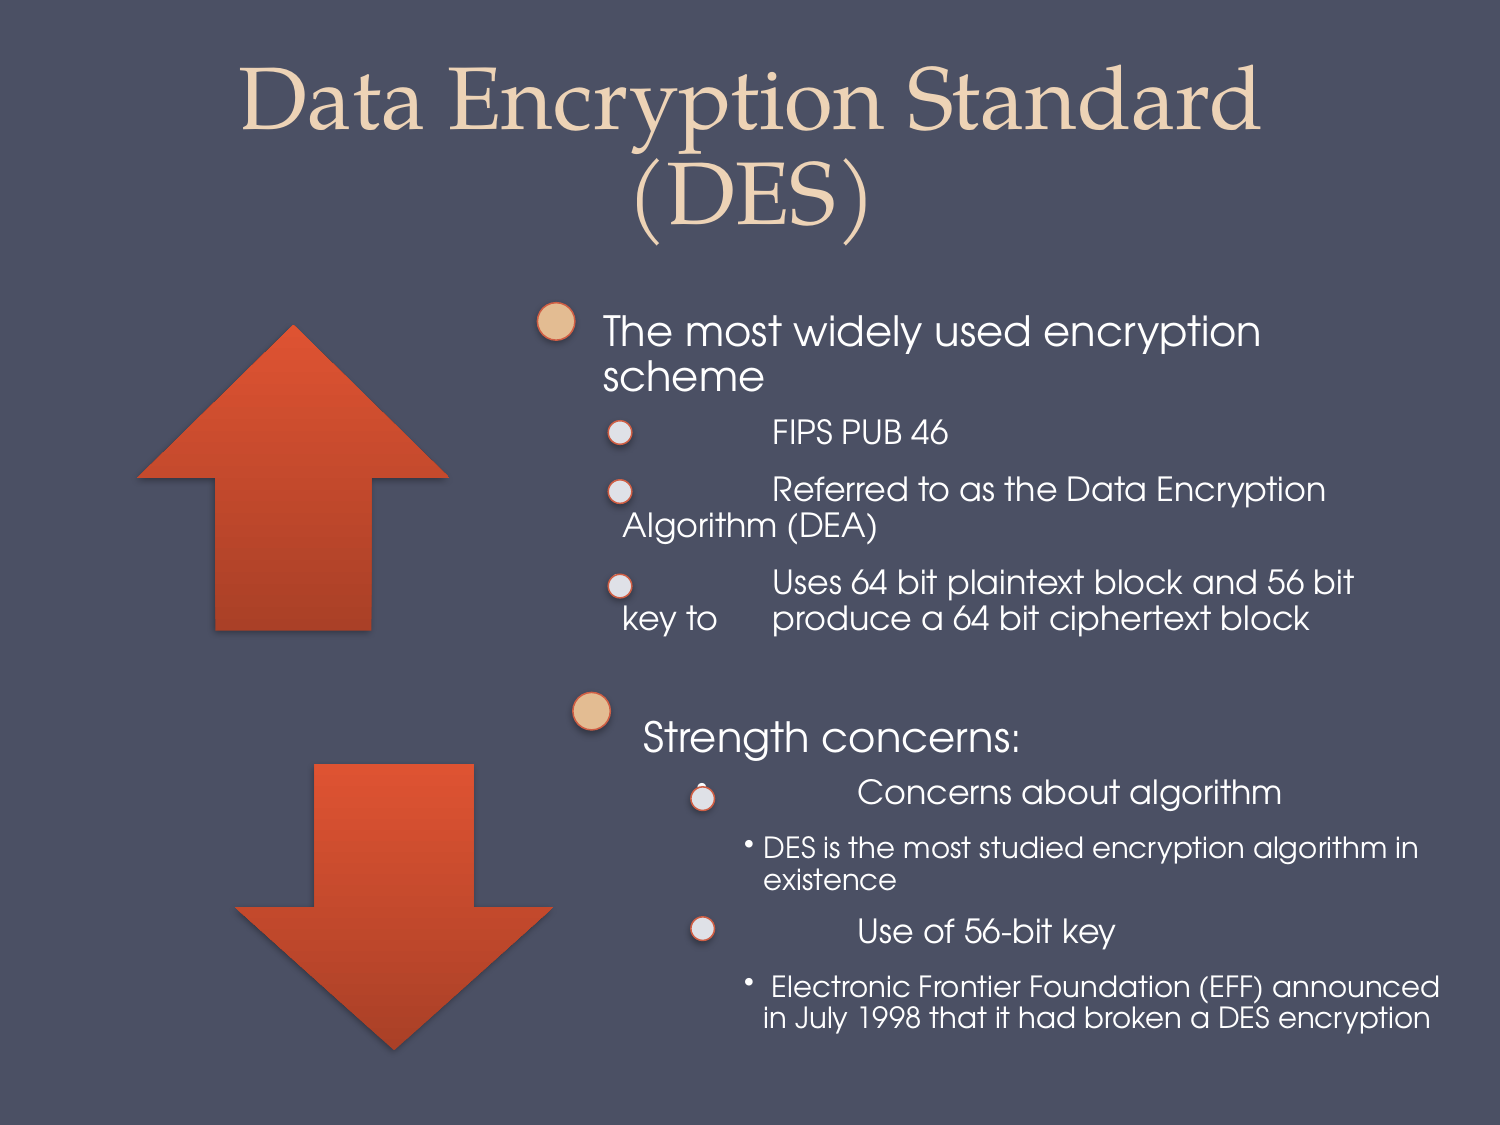

# Data Encryption Standard (DES)
The most widely used encryption scheme
 	FIPS PUB 46
 	Referred to as the Data Encryption   	Algorithm (DEA)
 	Uses 64 bit plaintext block and 56 bit key to 	produce a 64 bit ciphertext block
 Strength concerns:
 	Concerns about algorithm
DES is the most studied encryption algorithm in existence
 	Use of 56-bit key
 Electronic Frontier Foundation (EFF) announced  in July 1998 that it had broken a DES encryption